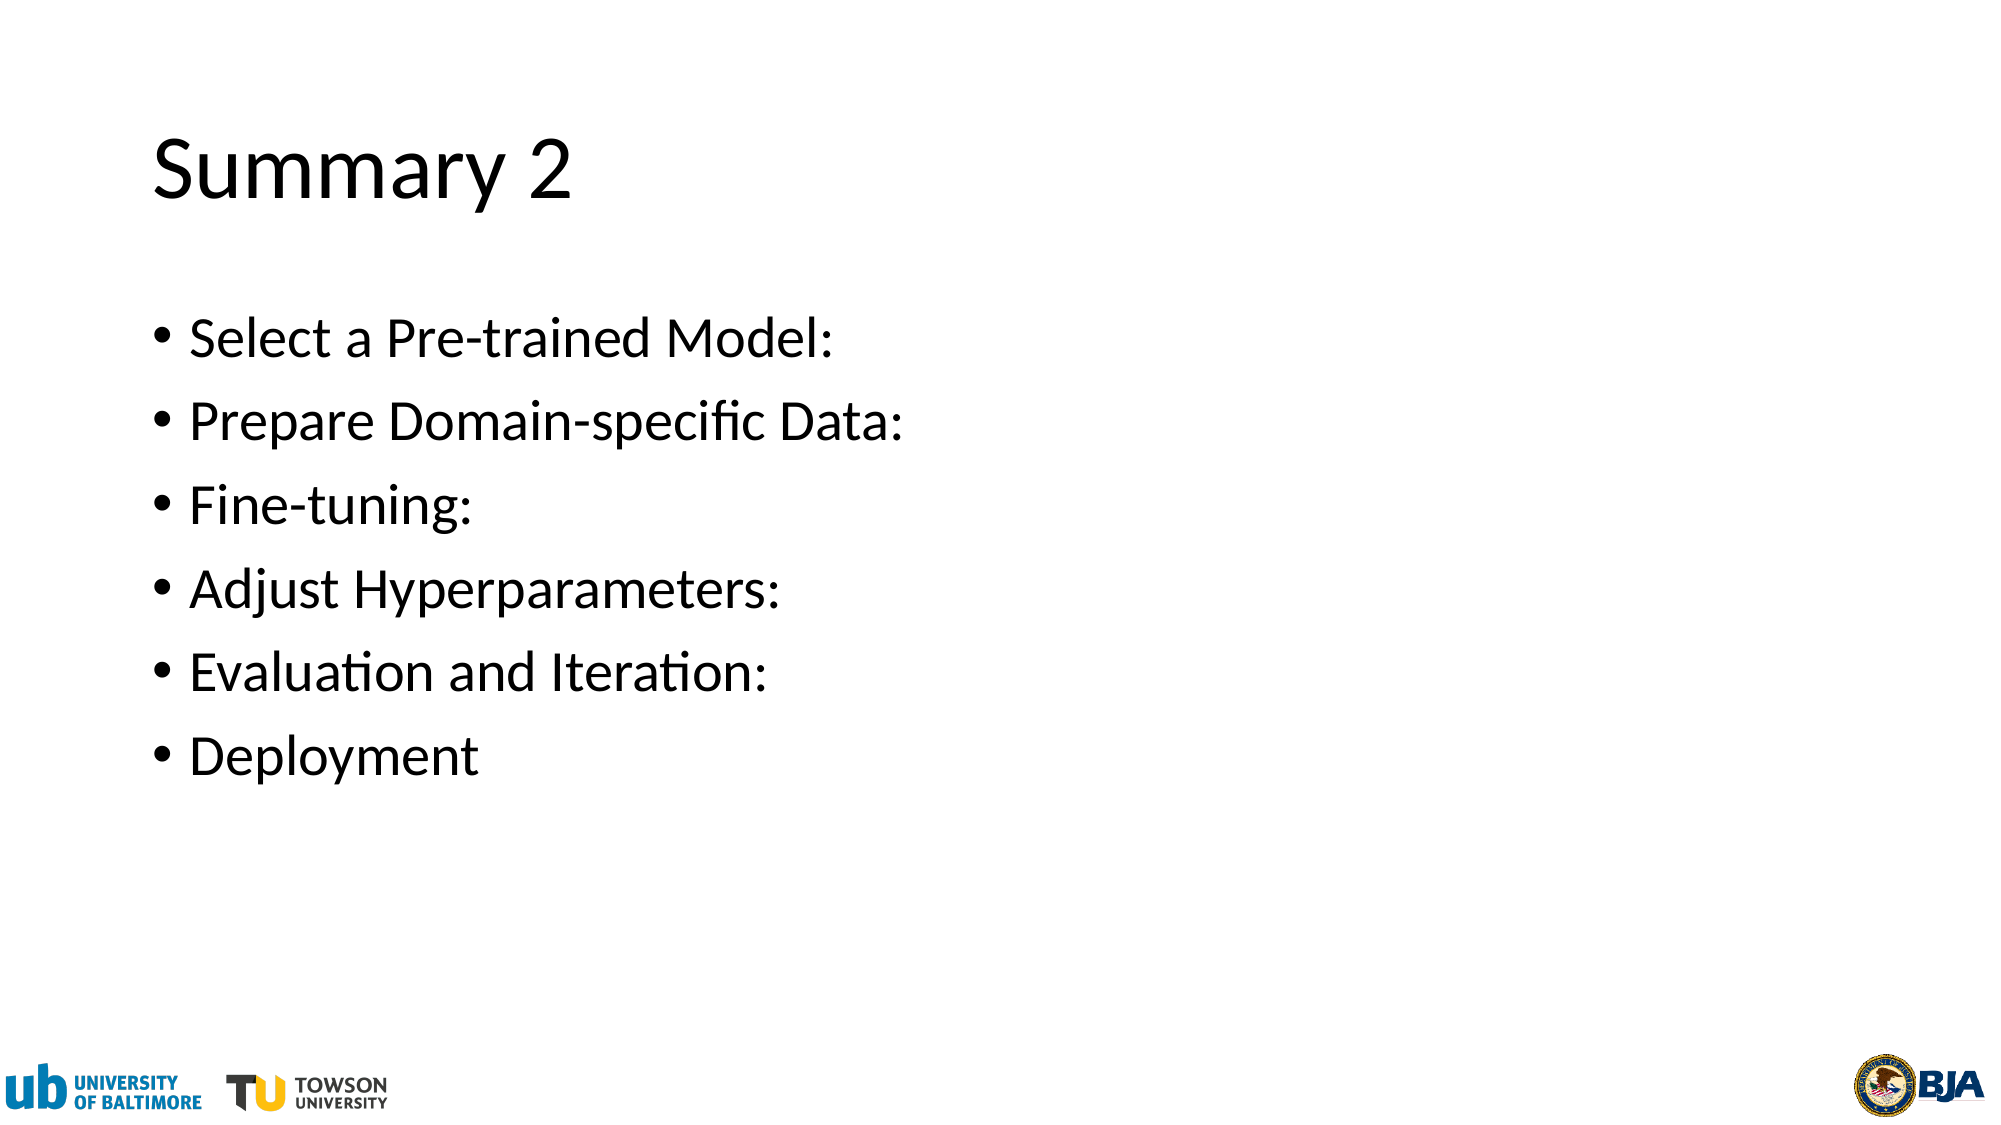

# Summary 2
Select a Pre-trained Model:
Prepare Domain-specific Data:
Fine-tuning:
Adjust Hyperparameters:
Evaluation and Iteration:
Deployment